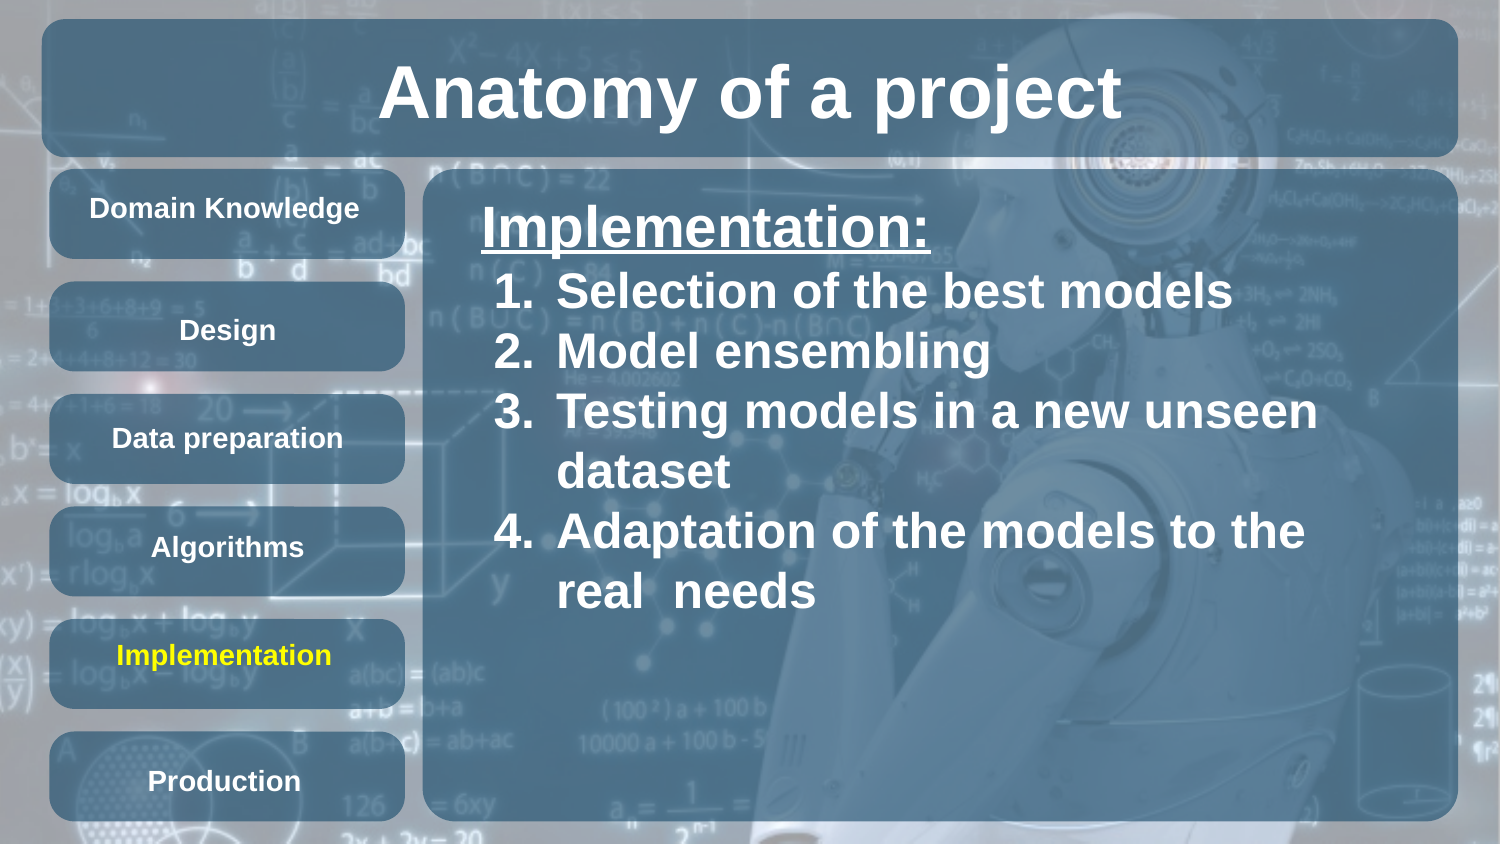

# Anatomy of a project
Domain Knowledge
Implementation:
Selection of the best models
Model ensembling
Testing models in a new unseen dataset
Adaptation of the models to the real  needs

Design
Data preparation
Algorithms
Implementation
Production